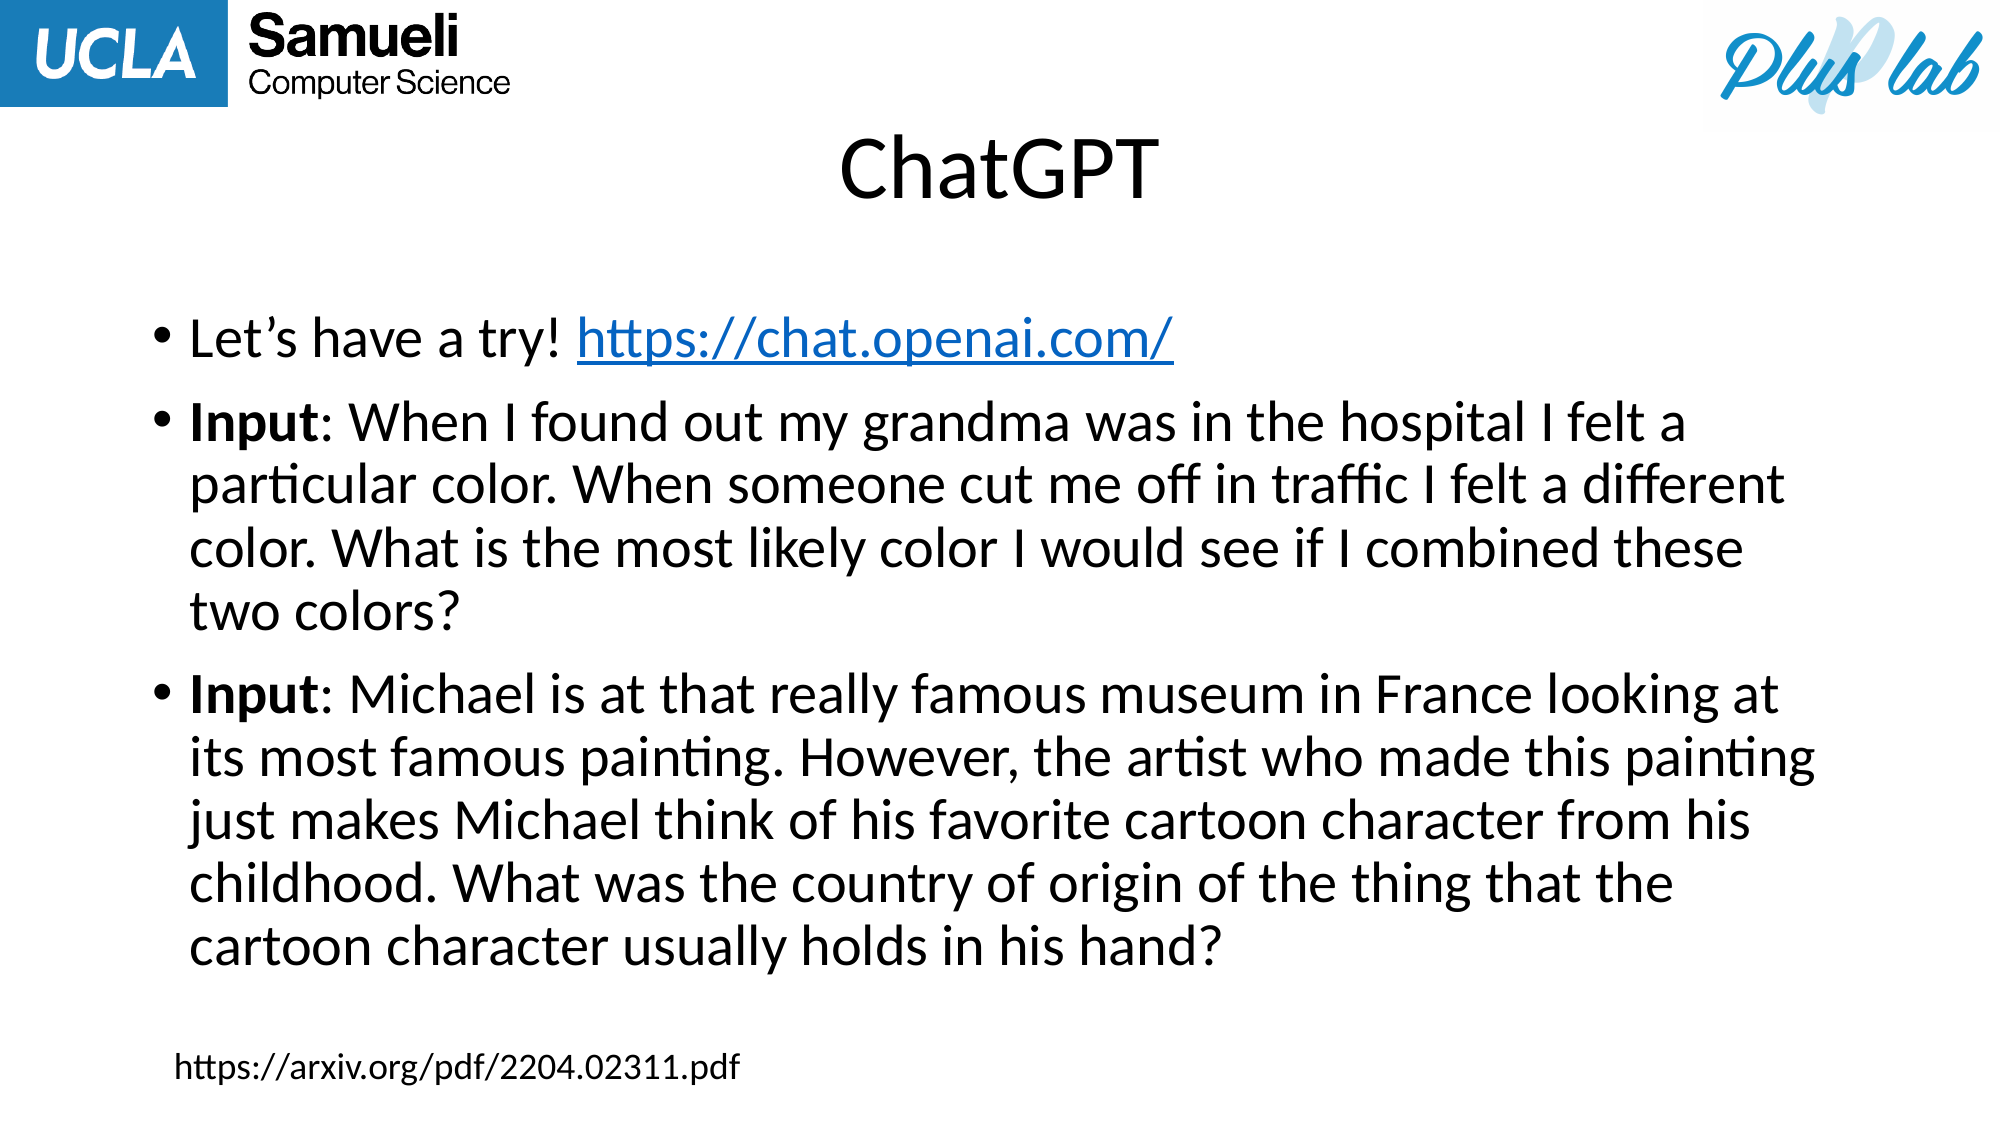

# ChatGPT
Let’s have a try! https://chat.openai.com/
Input: When I found out my grandma was in the hospital I felt a particular color. When someone cut me off in traffic I felt a different color. What is the most likely color I would see if I combined these two colors?
Input: Michael is at that really famous museum in France looking at its most famous painting. However, the artist who made this painting just makes Michael think of his favorite cartoon character from his childhood. What was the country of origin of the thing that the cartoon character usually holds in his hand?
https://arxiv.org/pdf/2204.02311.pdf